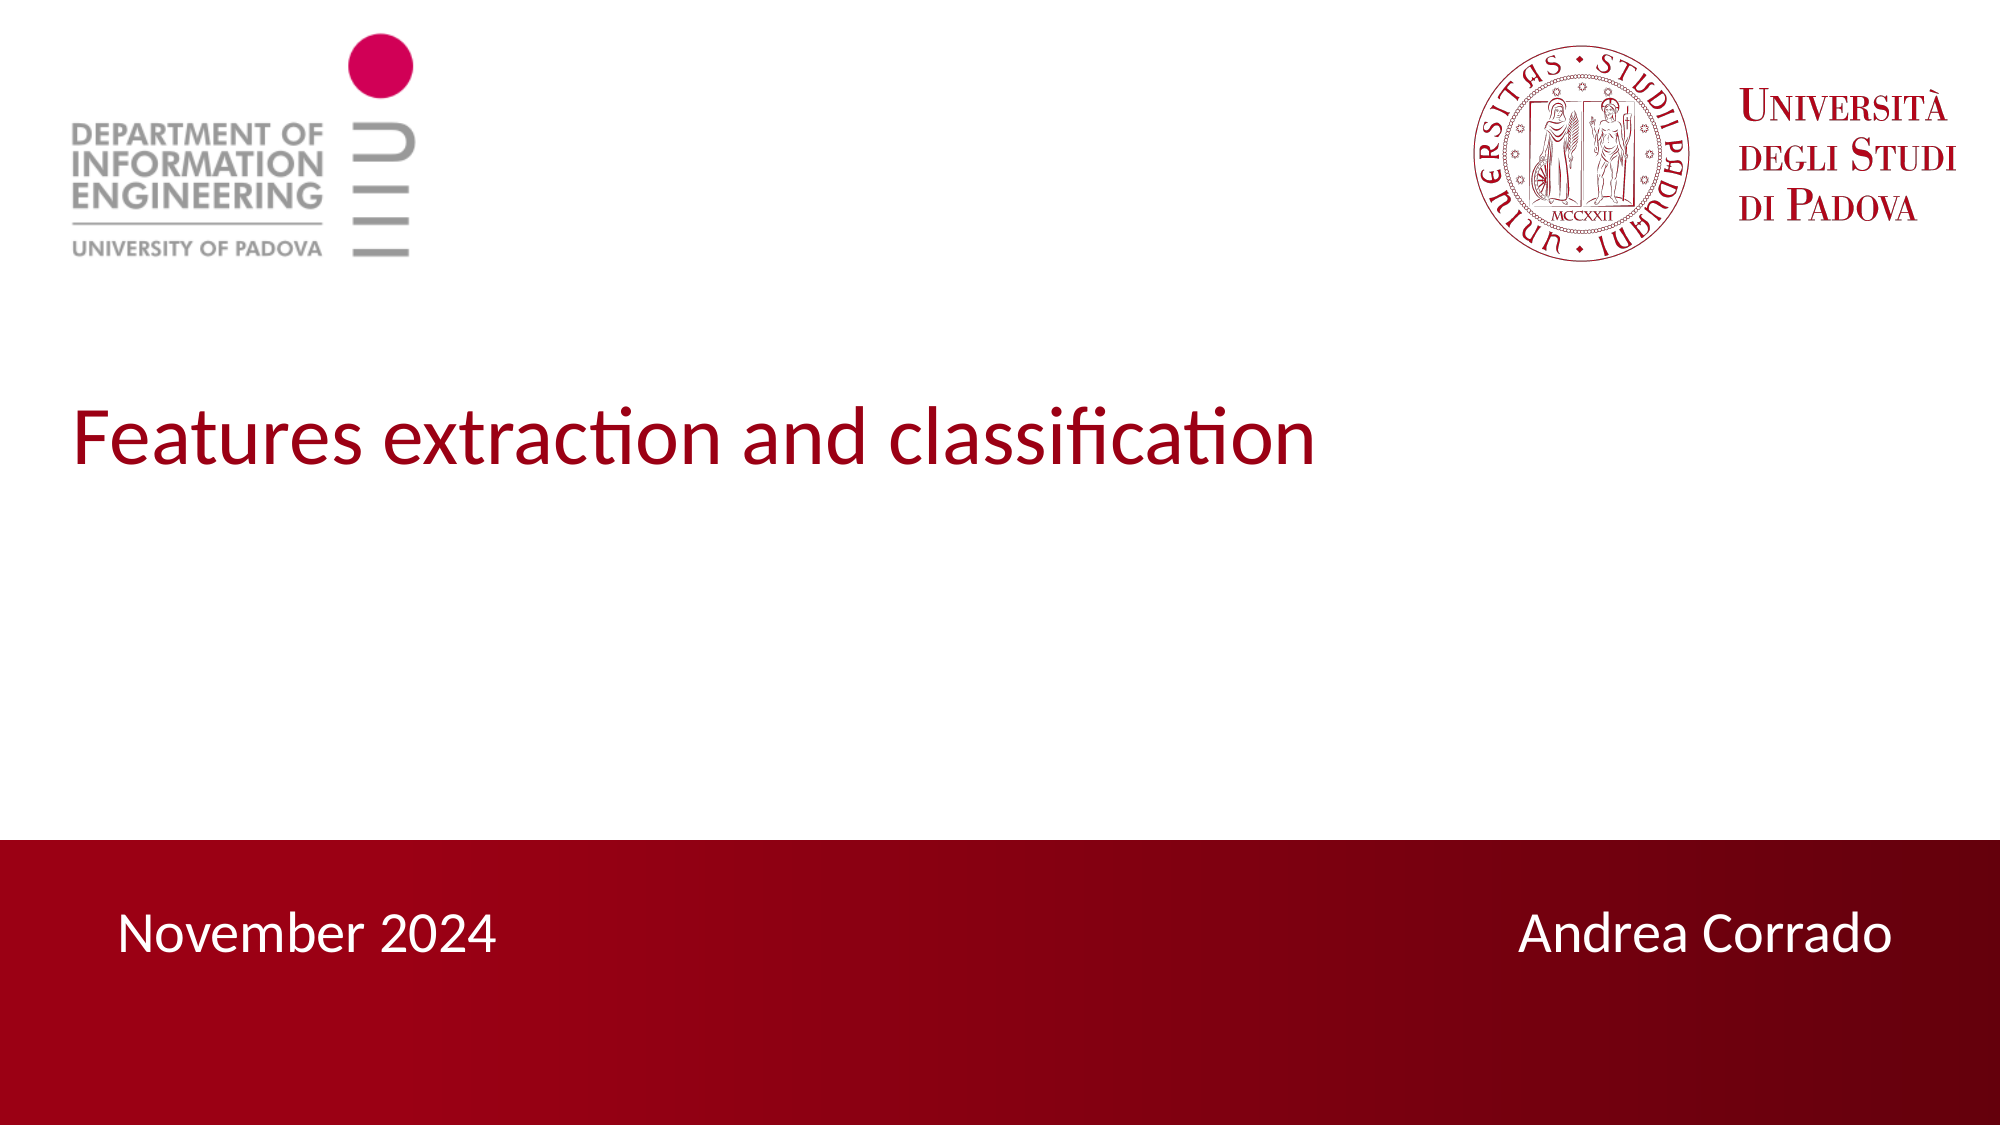

Features extraction and classification

Andrea Corrado
November 2024